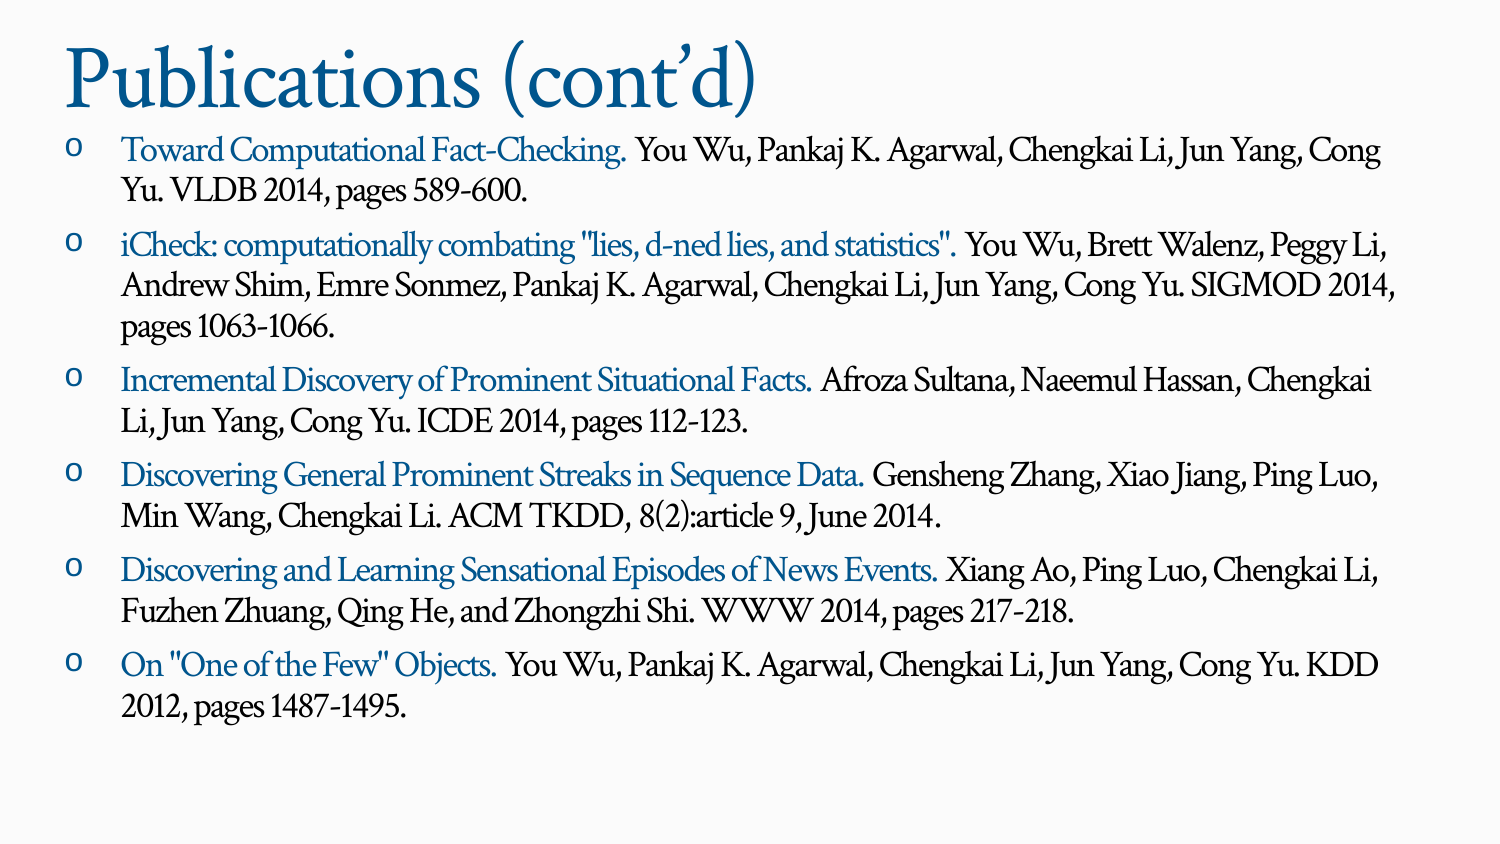

# Publications (cont’d)
Toward Computational Fact-Checking. You Wu, Pankaj K. Agarwal, Chengkai Li, Jun Yang, Cong Yu. VLDB 2014, pages 589-600.
iCheck: computationally combating "lies, d-ned lies, and statistics". You Wu, Brett Walenz, Peggy Li, Andrew Shim, Emre Sonmez, Pankaj K. Agarwal, Chengkai Li, Jun Yang, Cong Yu. SIGMOD 2014, pages 1063-1066.
Incremental Discovery of Prominent Situational Facts. Afroza Sultana, Naeemul Hassan, Chengkai Li, Jun Yang, Cong Yu. ICDE 2014, pages 112-123.
Discovering General Prominent Streaks in Sequence Data. Gensheng Zhang, Xiao Jiang, Ping Luo, Min Wang, Chengkai Li. ACM TKDD, 8(2):article 9, June 2014.
Discovering and Learning Sensational Episodes of News Events. Xiang Ao, Ping Luo, Chengkai Li, Fuzhen Zhuang, Qing He, and Zhongzhi Shi. WWW 2014, pages 217-218.
On "One of the Few" Objects. You Wu, Pankaj K. Agarwal, Chengkai Li, Jun Yang, Cong Yu. KDD 2012, pages 1487-1495.